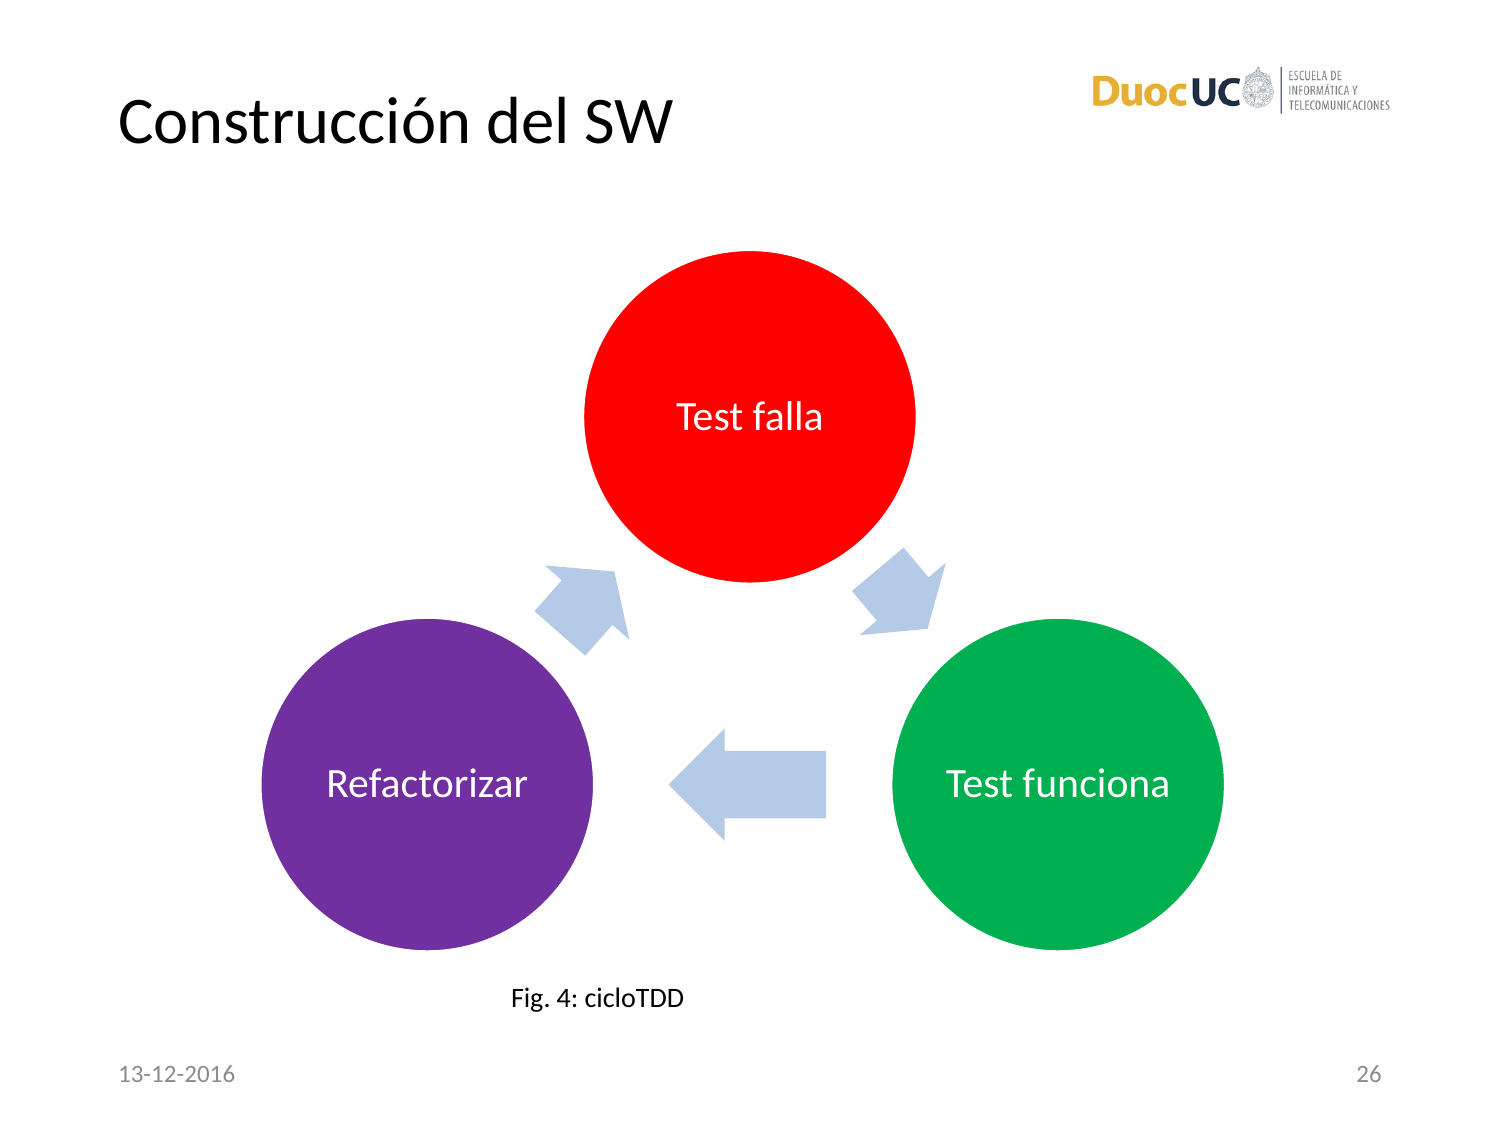

# Construcción del SW
Test falla

Test funciona

Refactorizar

Fig. 4: cicloTDD
13-12-2016
26